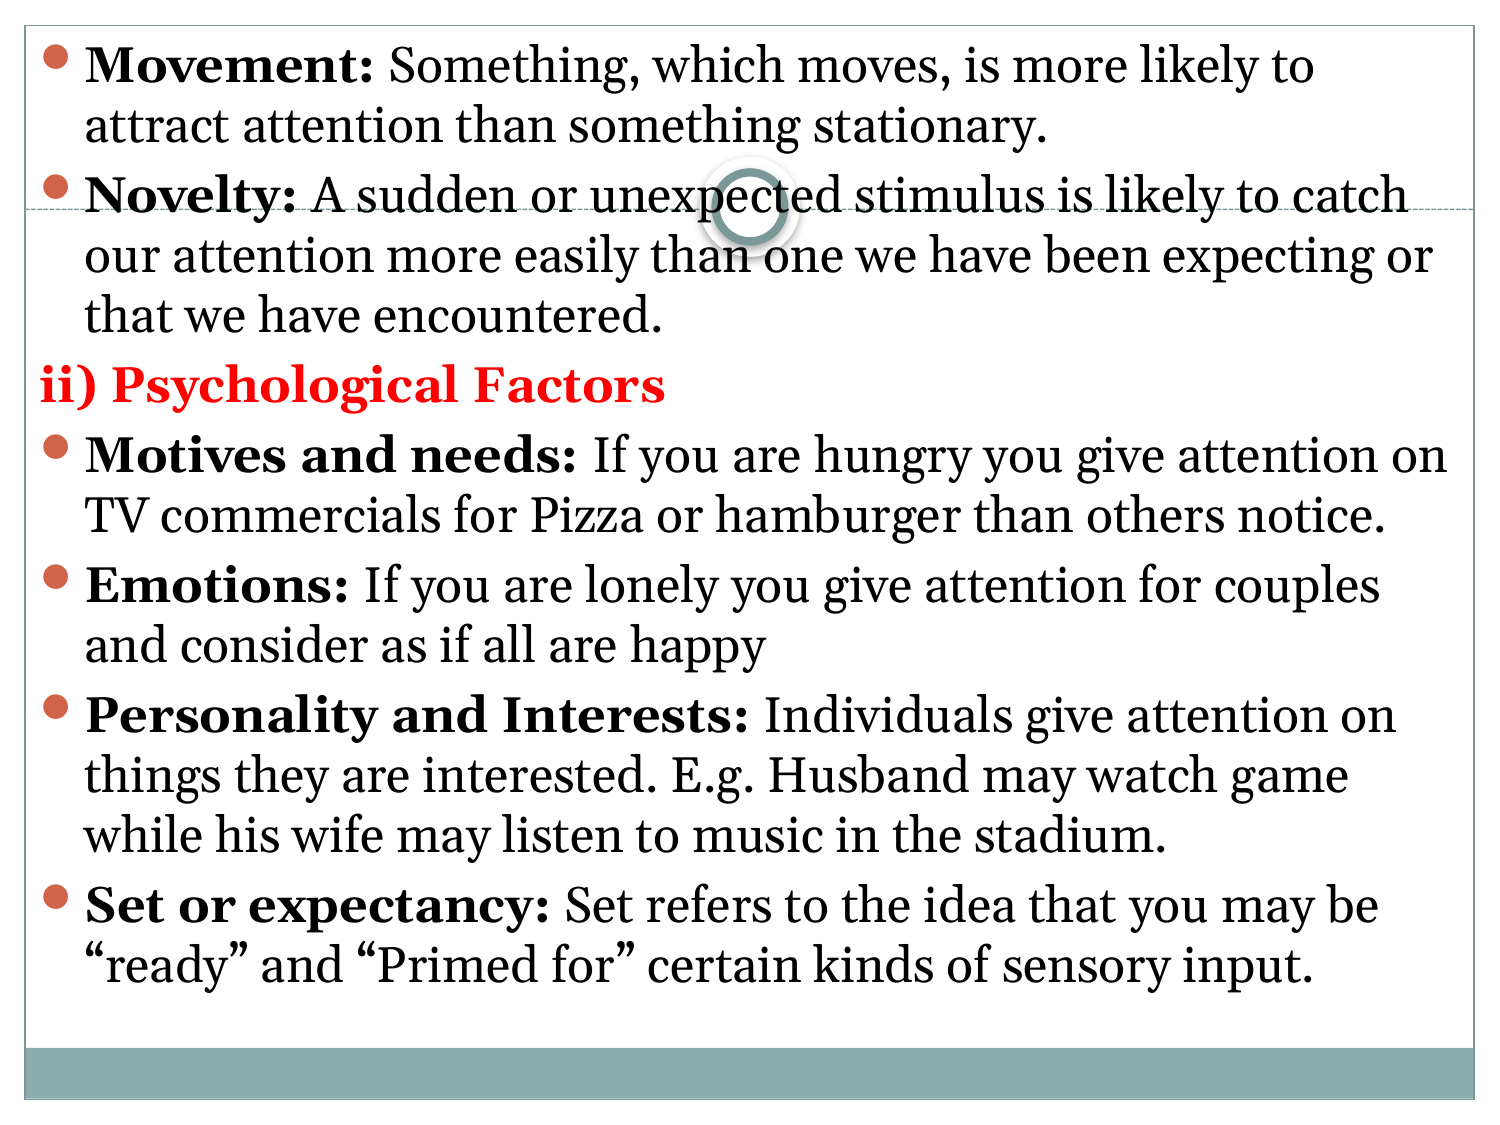

Movement: Something, which moves, is more likely to attract attention than something stationary.
Novelty: A sudden or unexpected stimulus is likely to catch our attention more easily than one we have been expecting or that we have encountered.
ii) Psychological Factors
Motives and needs: If you are hungry you give attention on TV commercials for Pizza or hamburger than others notice.
Emotions: If you are lonely you give attention for couples and consider as if all are happy
Personality and Interests: Individuals give attention on things they are interested. E.g. Husband may watch game while his wife may listen to music in the stadium.
Set or expectancy: Set refers to the idea that you may be “ready” and “Primed for” certain kinds of sensory input.